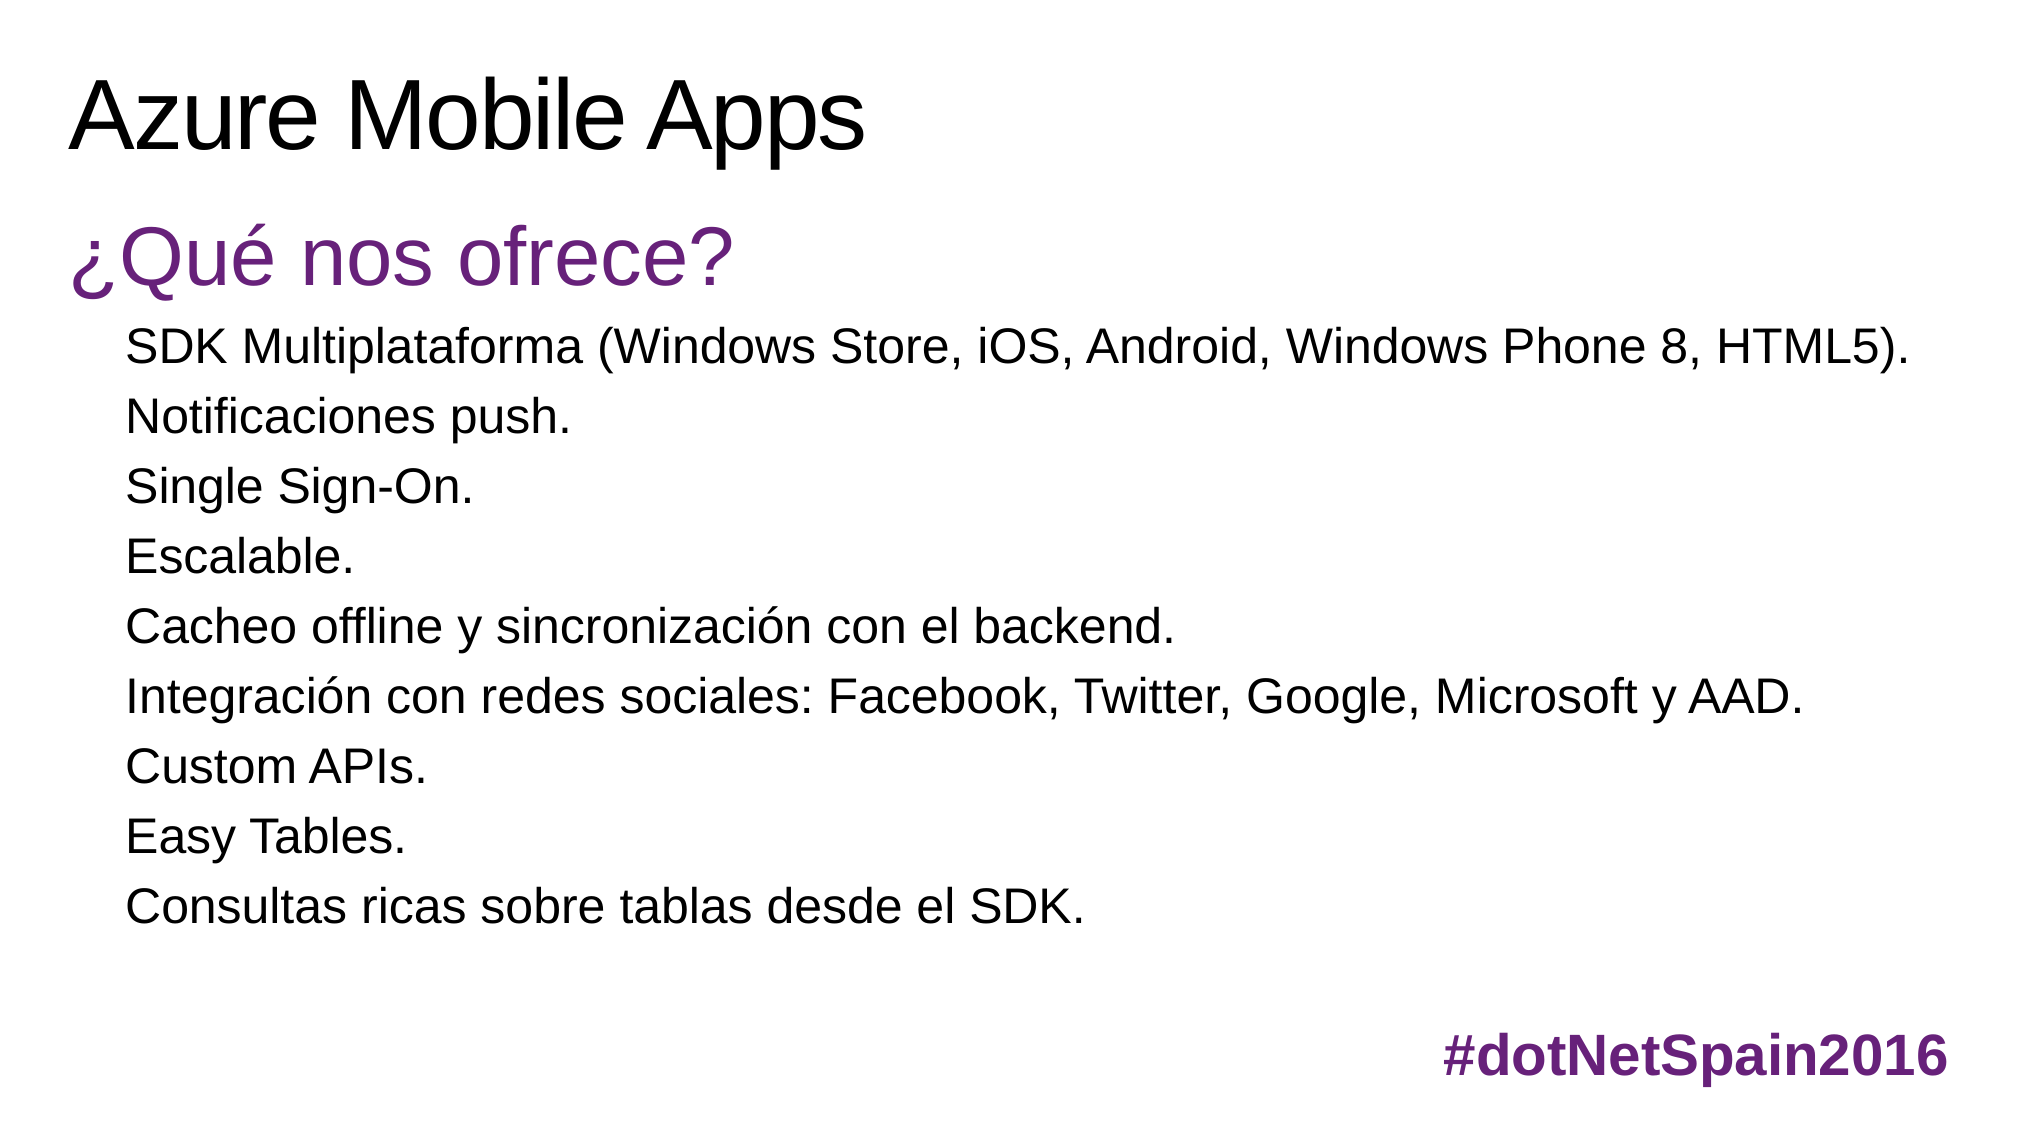

# Azure Mobile Apps
¿Qué nos ofrece?
SDK Multiplataforma (Windows Store, iOS, Android, Windows Phone 8, HTML5).
Notificaciones push.
Single Sign-On.
Escalable.
Cacheo offline y sincronización con el backend.
Integración con redes sociales: Facebook, Twitter, Google, Microsoft y AAD.
Custom APIs.
Easy Tables.
Consultas ricas sobre tablas desde el SDK.